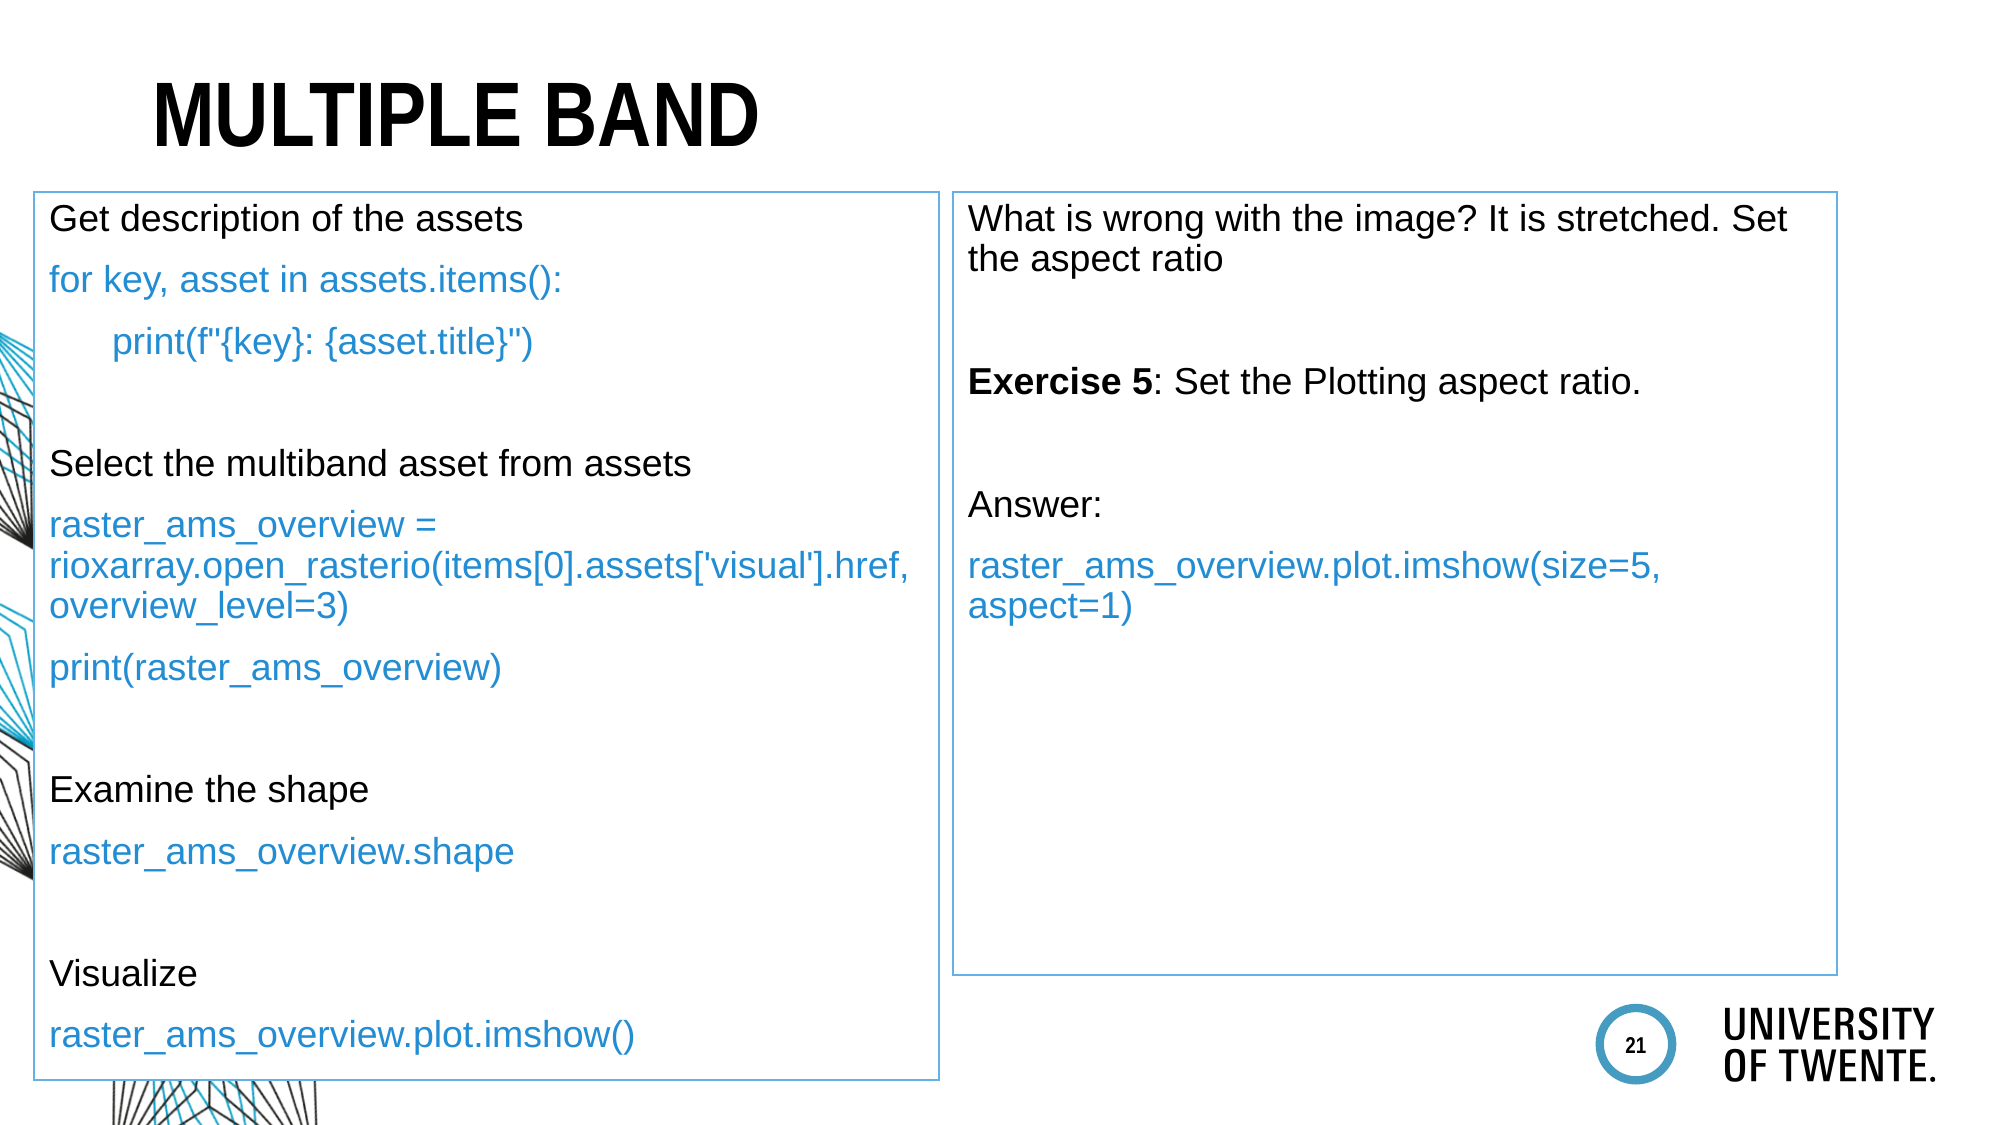

# Multiple band
Get description of the assets
for key, asset in assets.items():
      print(f"{key}: {asset.title}")

Select the multiband asset from assets
raster_ams_overview = rioxarray.open_rasterio(items[0].assets['visual'].href, overview_level=3)
print(raster_ams_overview)

Examine the shape
raster_ams_overview.shape

Visualize
raster_ams_overview.plot.imshow()
What is wrong with the image? It is stretched. Set the aspect ratio

Exercise 5: Set the Plotting aspect ratio.

Answer:
raster_ams_overview.plot.imshow(size=5, aspect=1)
21